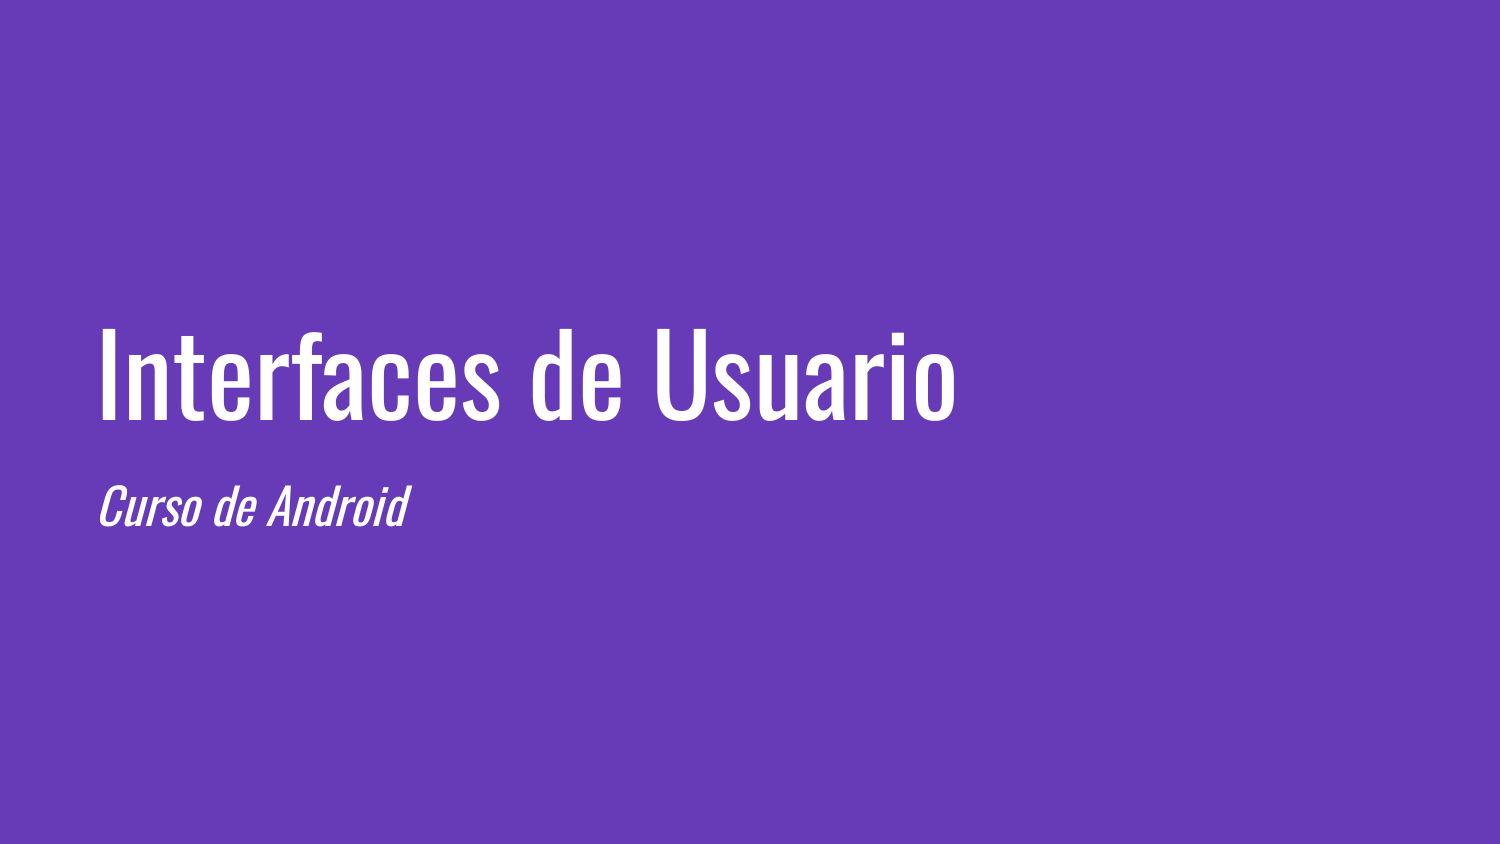

# Interfaces de Usuario
Curso de Android